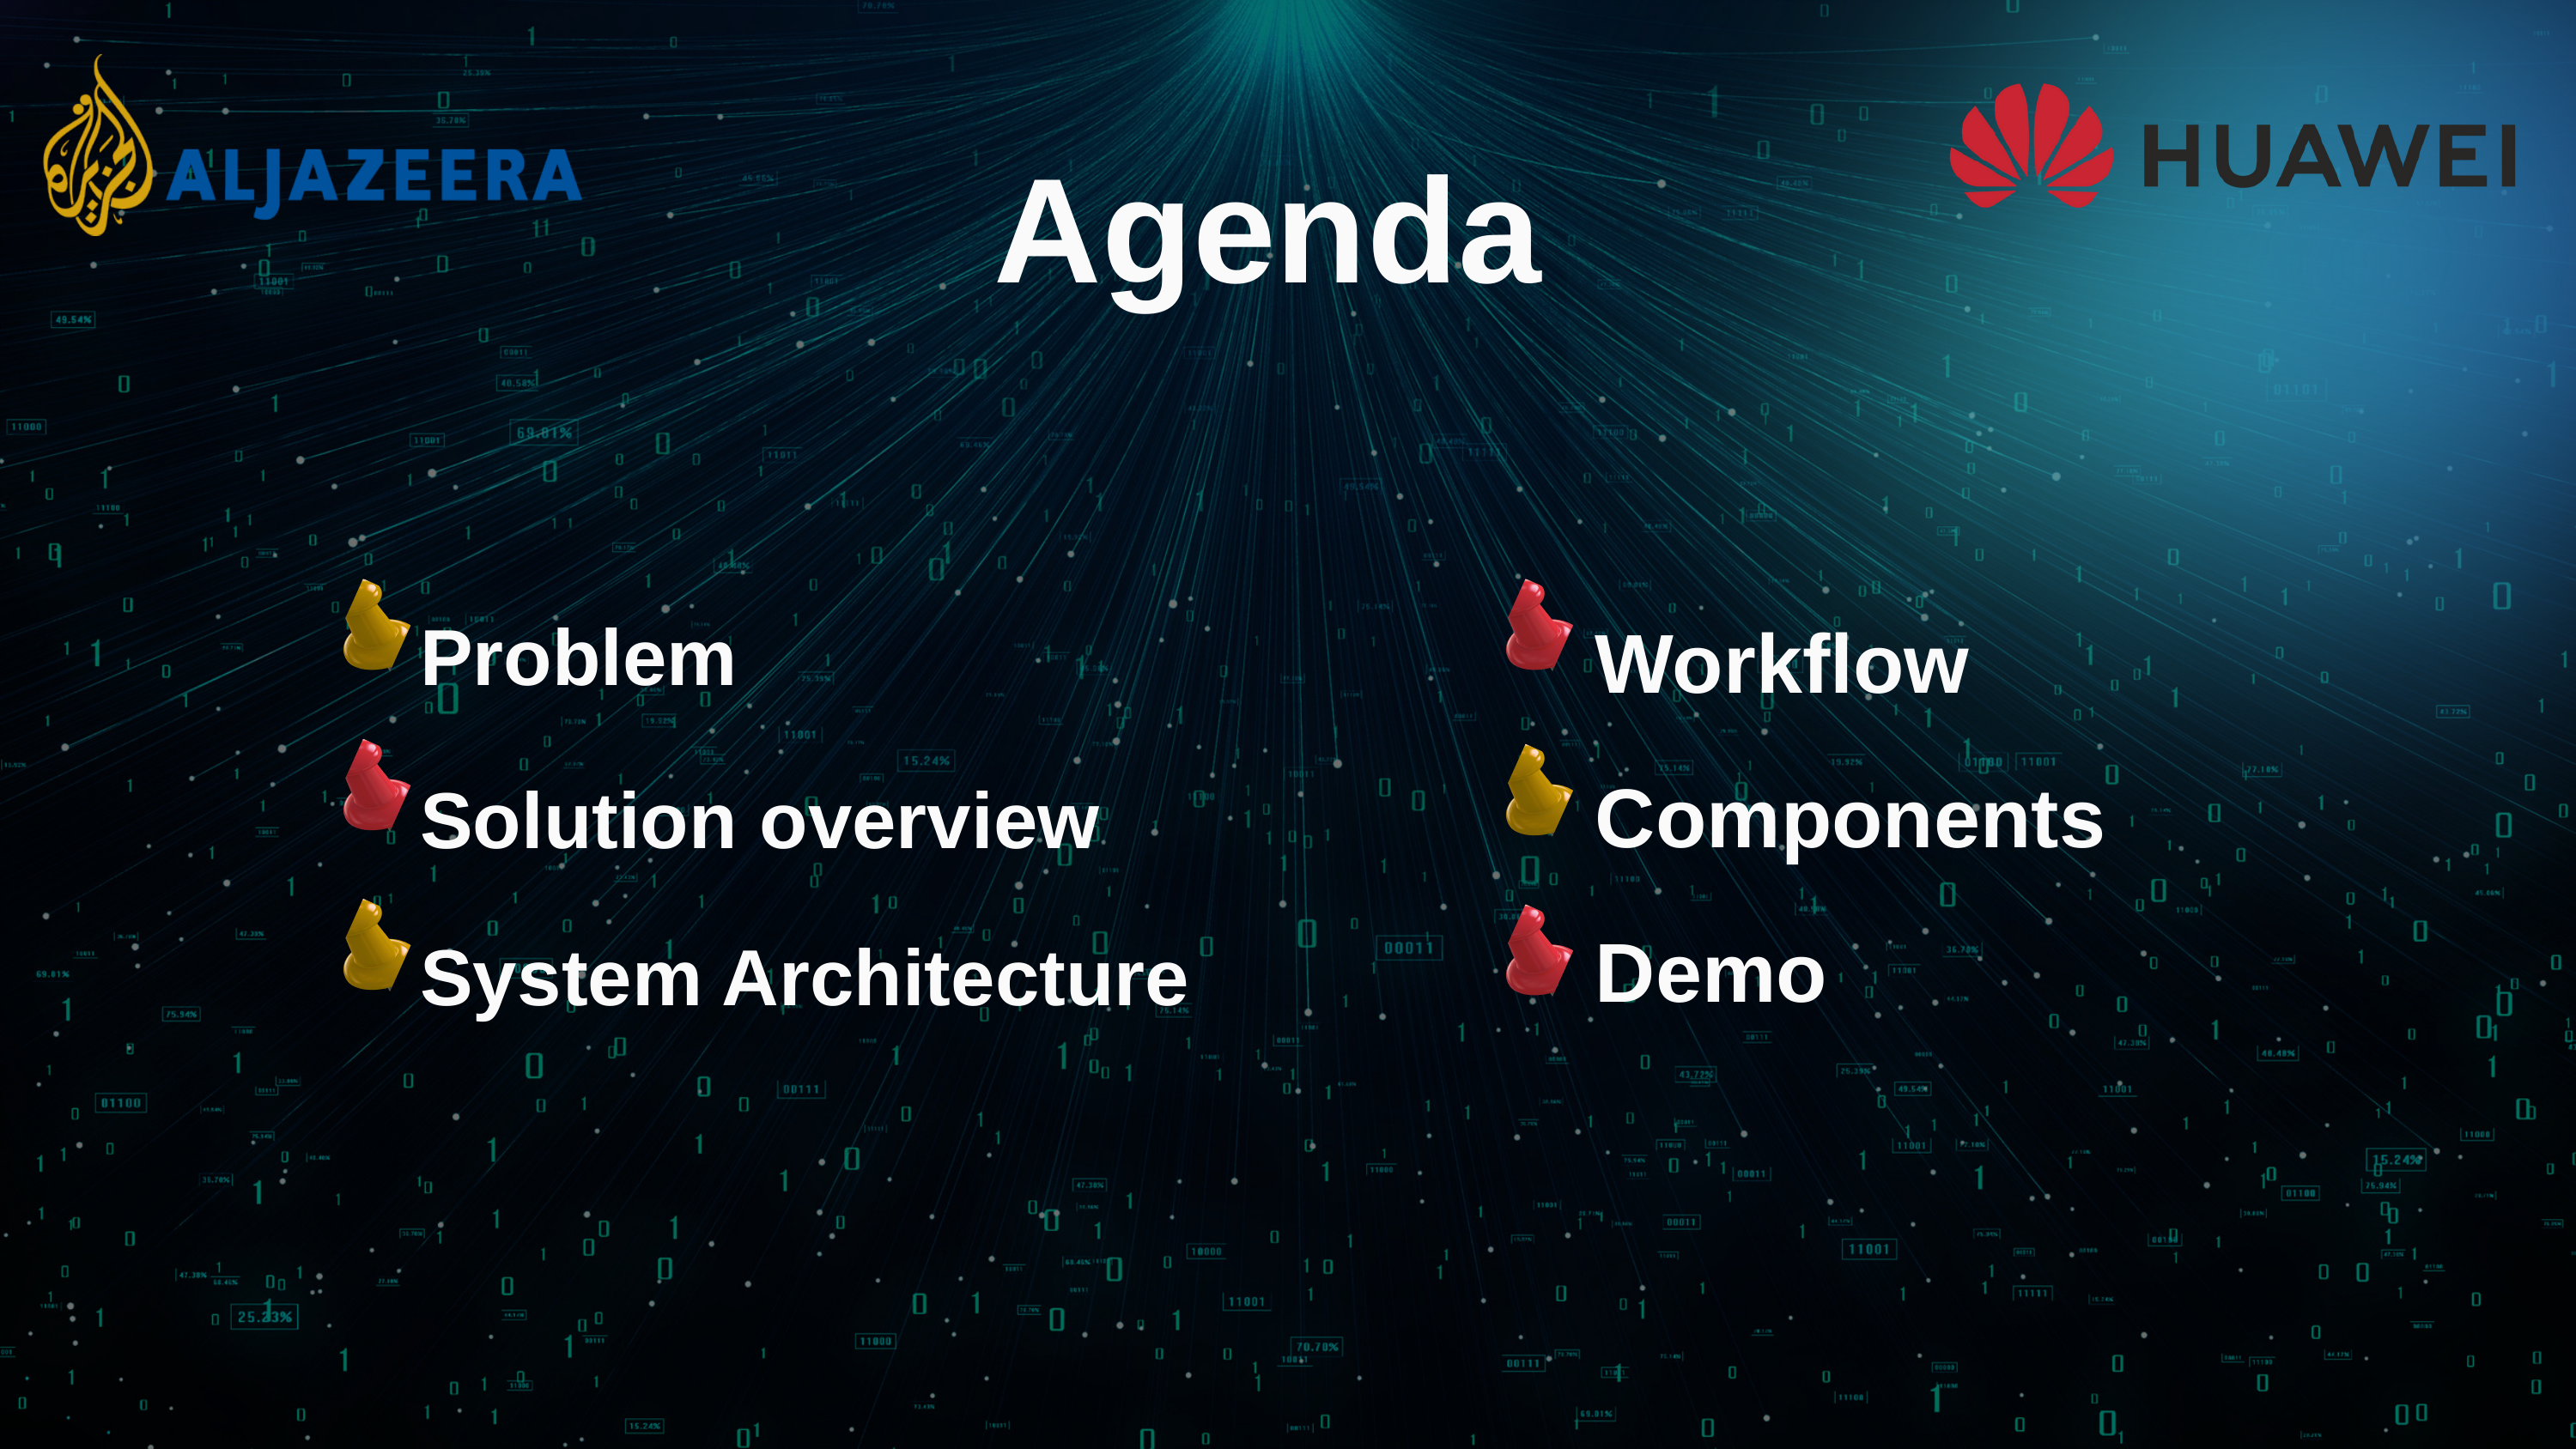

Agenda
Problem
Workflow

Components

Demo

Solution overview

System Architecture